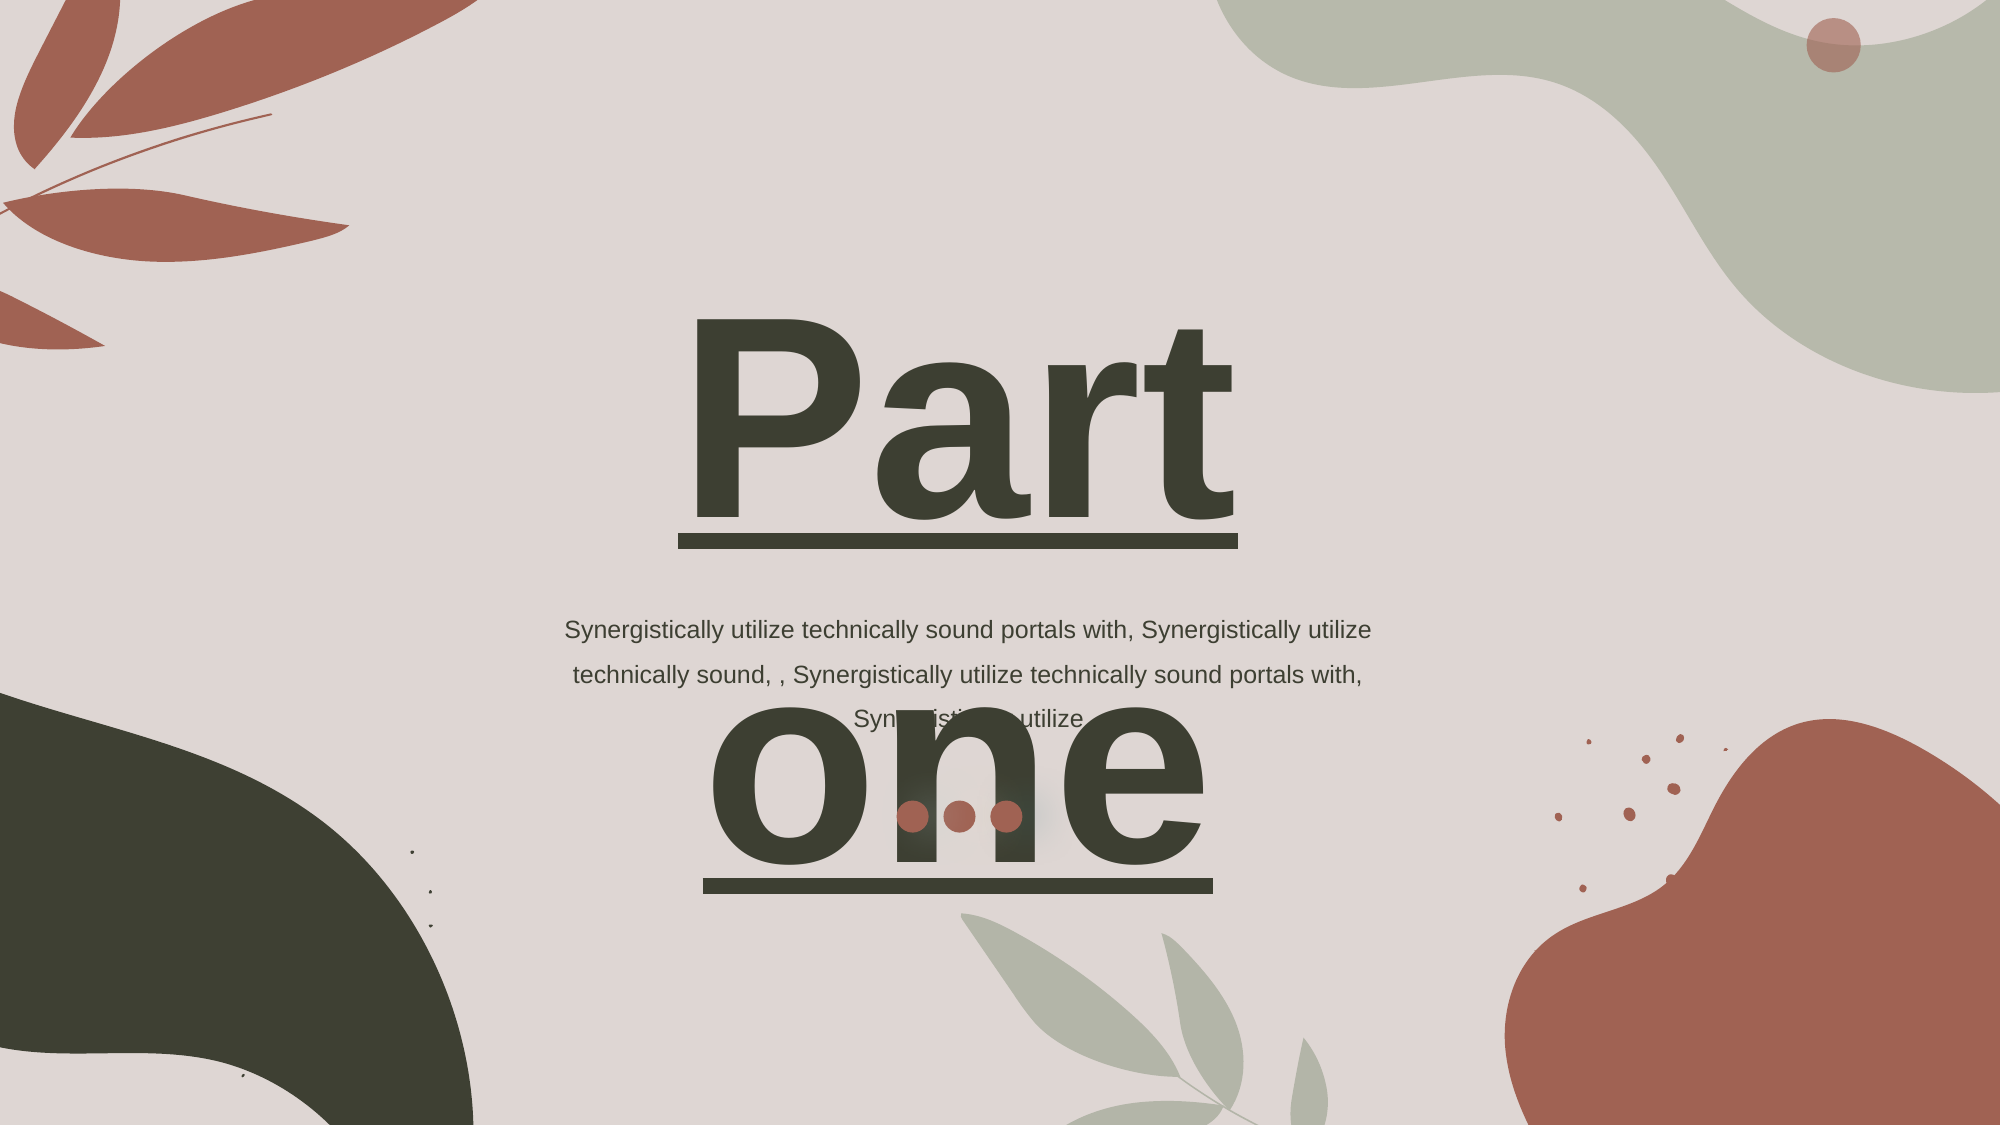

Part one

Synergistically utilize technically sound portals with, Synergistically utilize technically sound, , Synergistically utilize technically sound portals with, Synergistically utilize